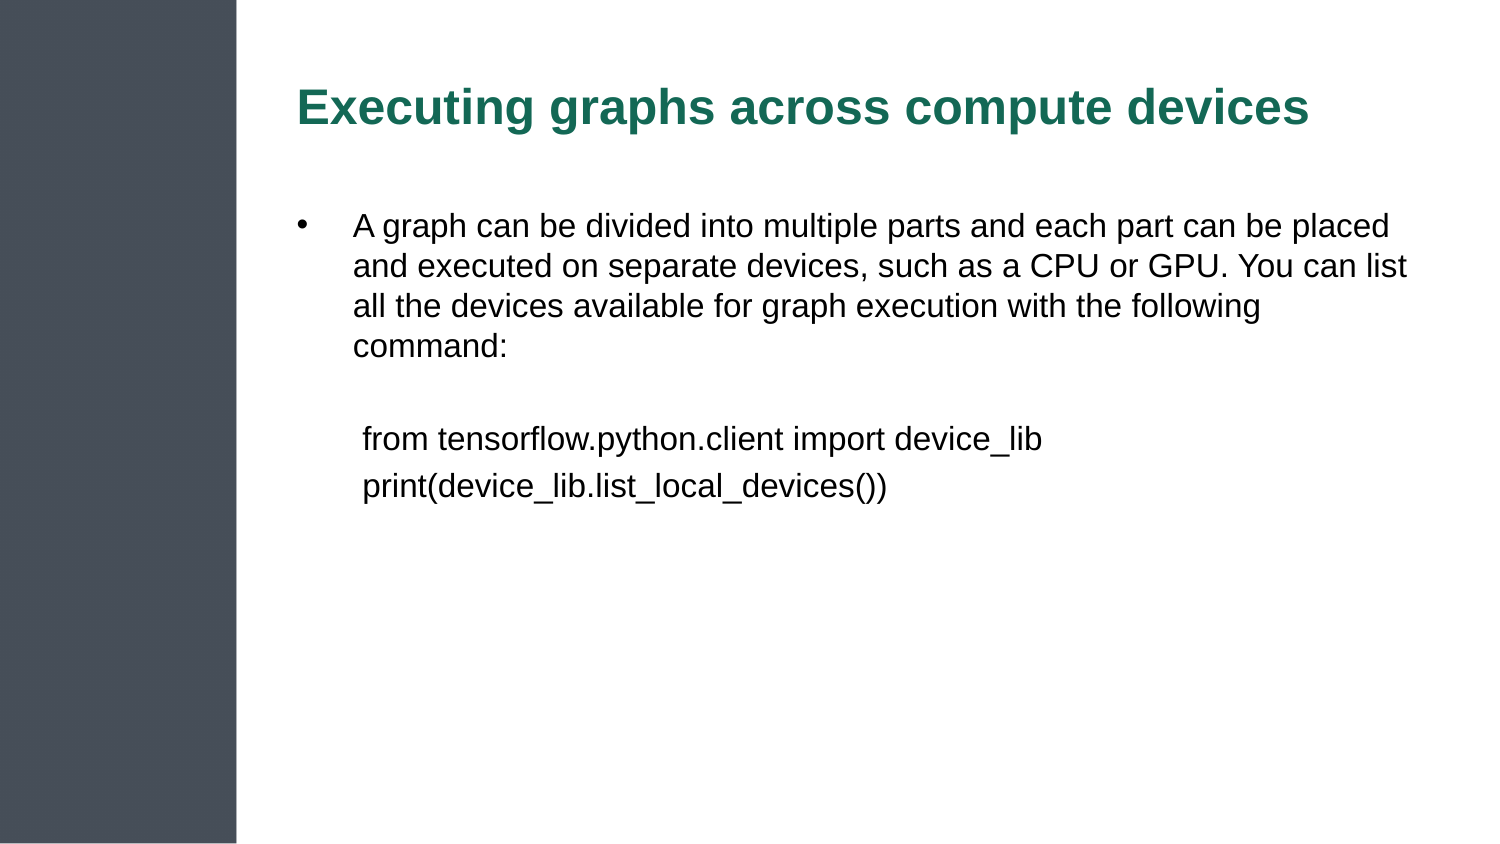

# Executing graphs across compute devices
A graph can be divided into multiple parts and each part can be placed and executed on separate devices, such as a CPU or GPU. You can list all the devices available for graph execution with the following command:

from tensorflow.python.client import device_lib
print(device_lib.list_local_devices())